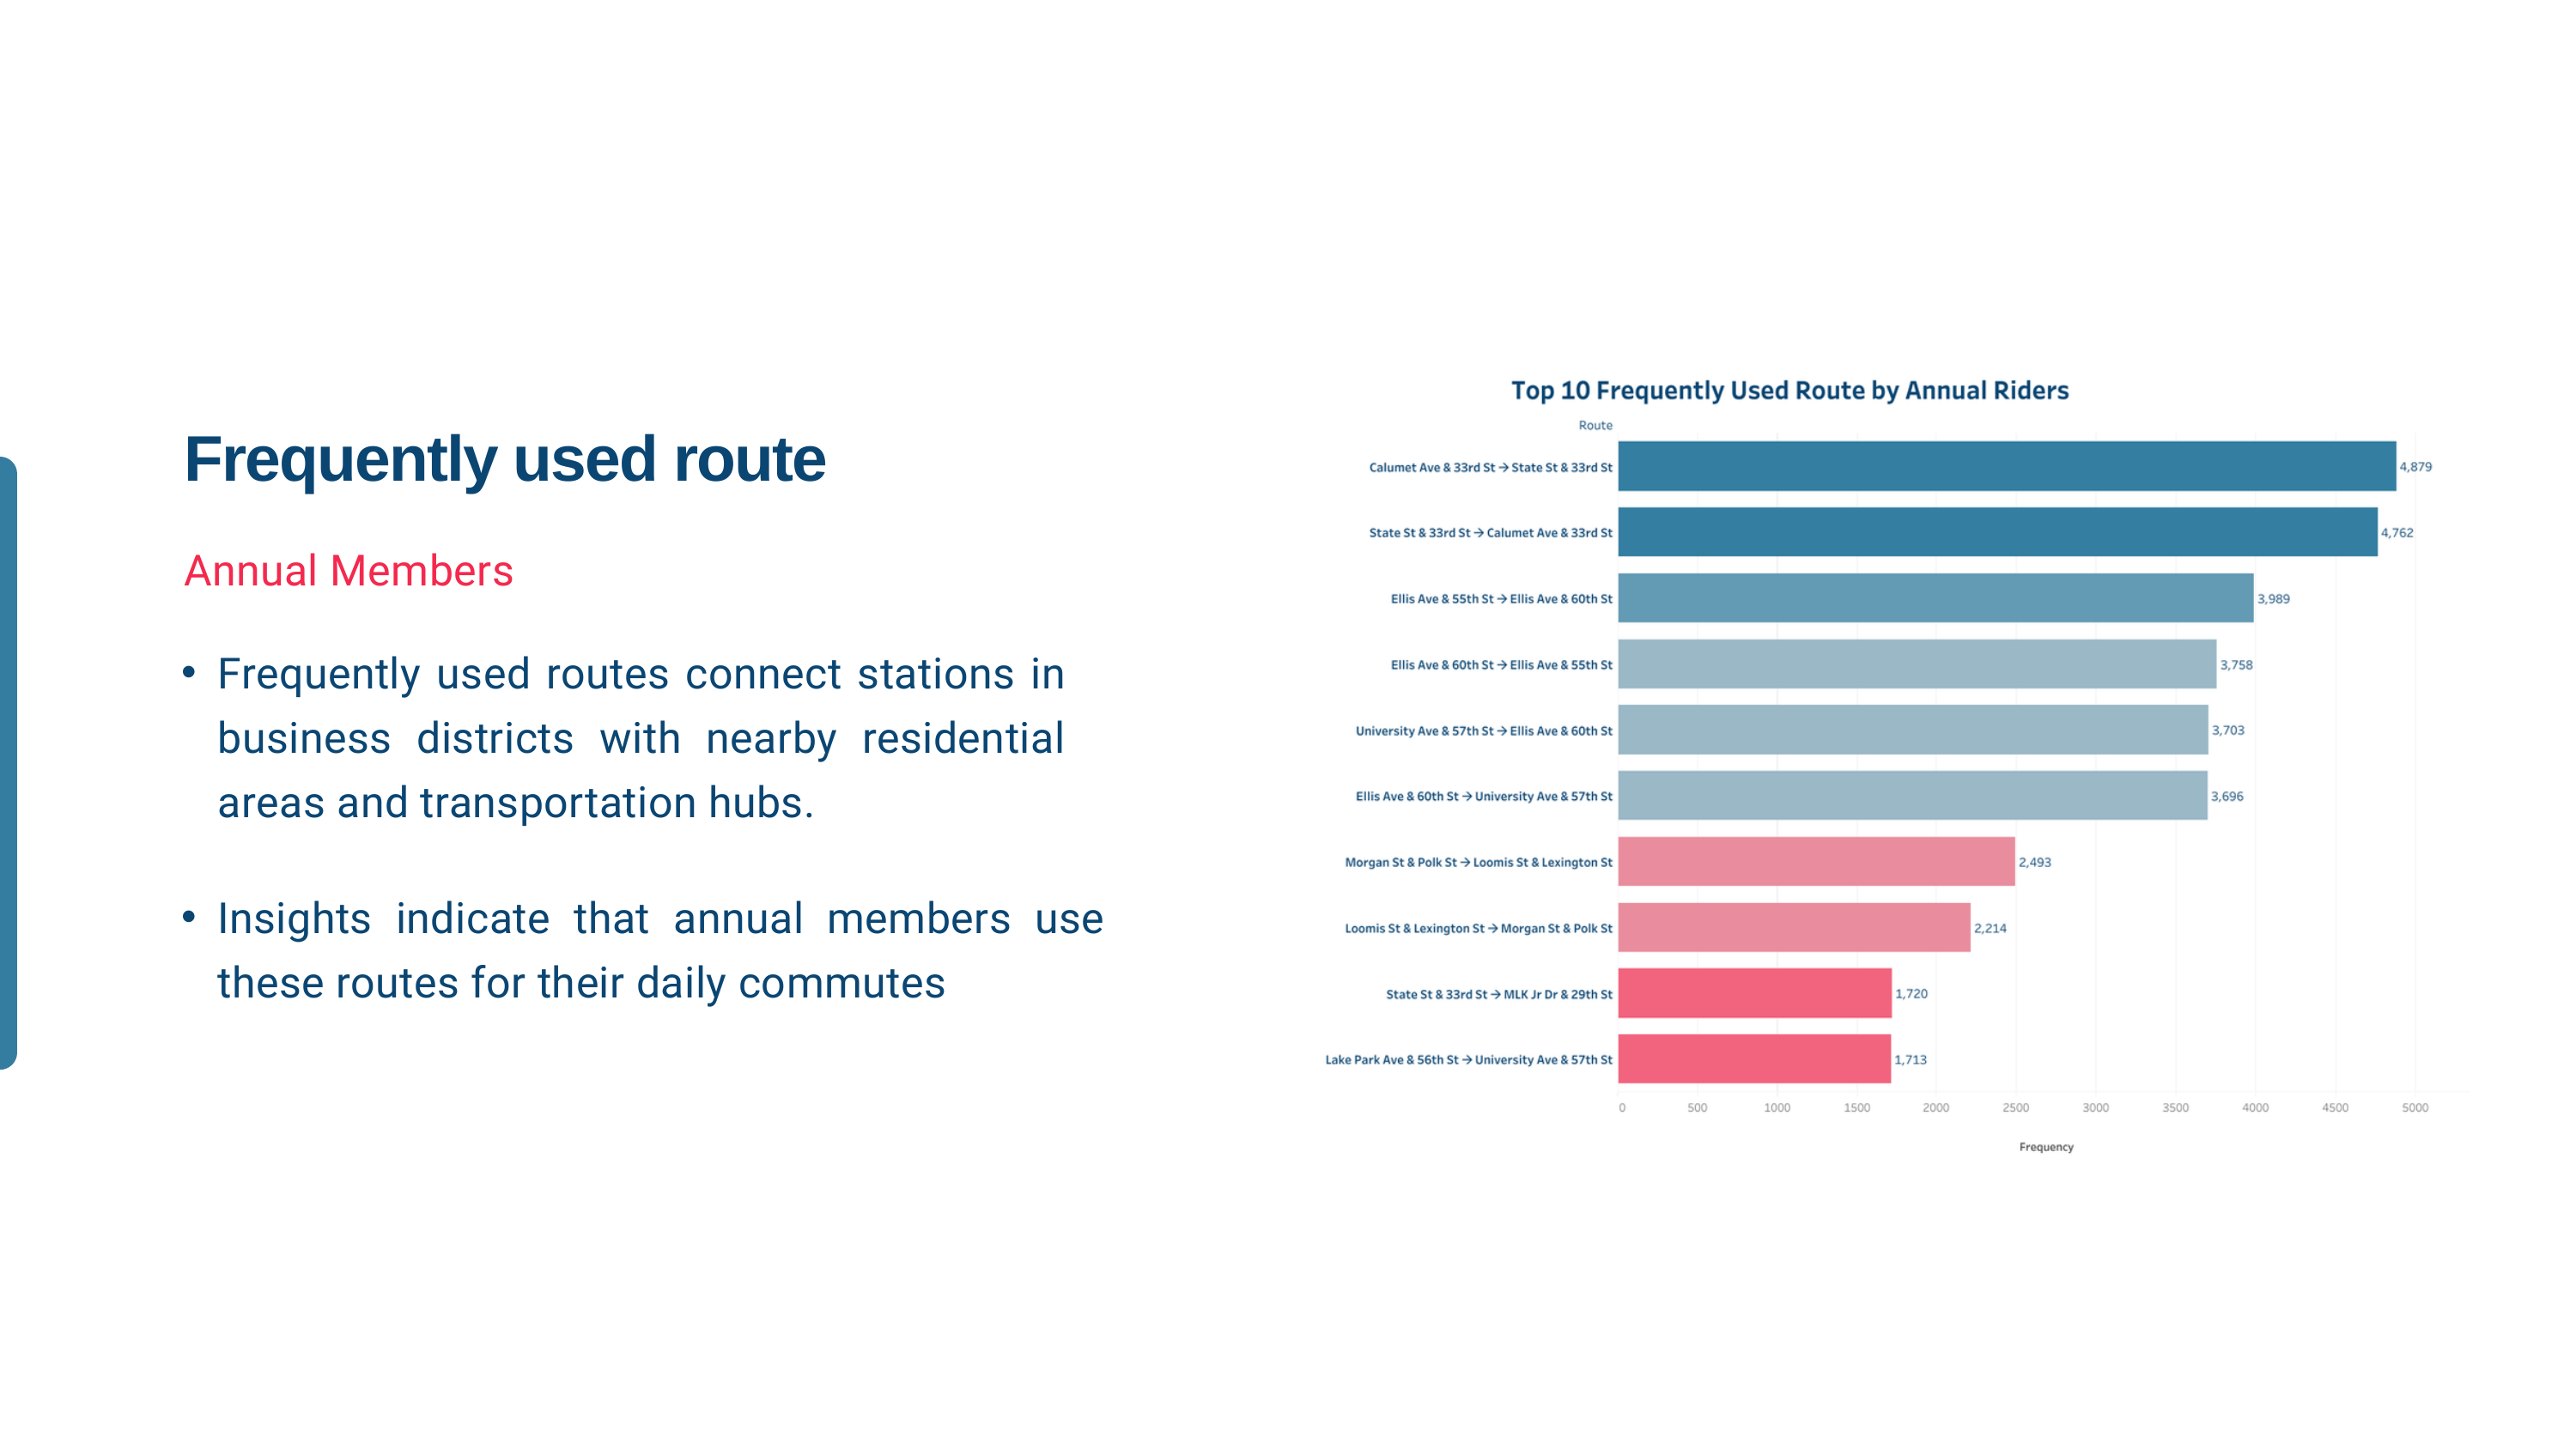

Frequently used route
Annual Members
Frequently used routes connect stations in business districts with nearby residential areas and transportation hubs.

Insights indicate that annual members use these routes for their daily commutes